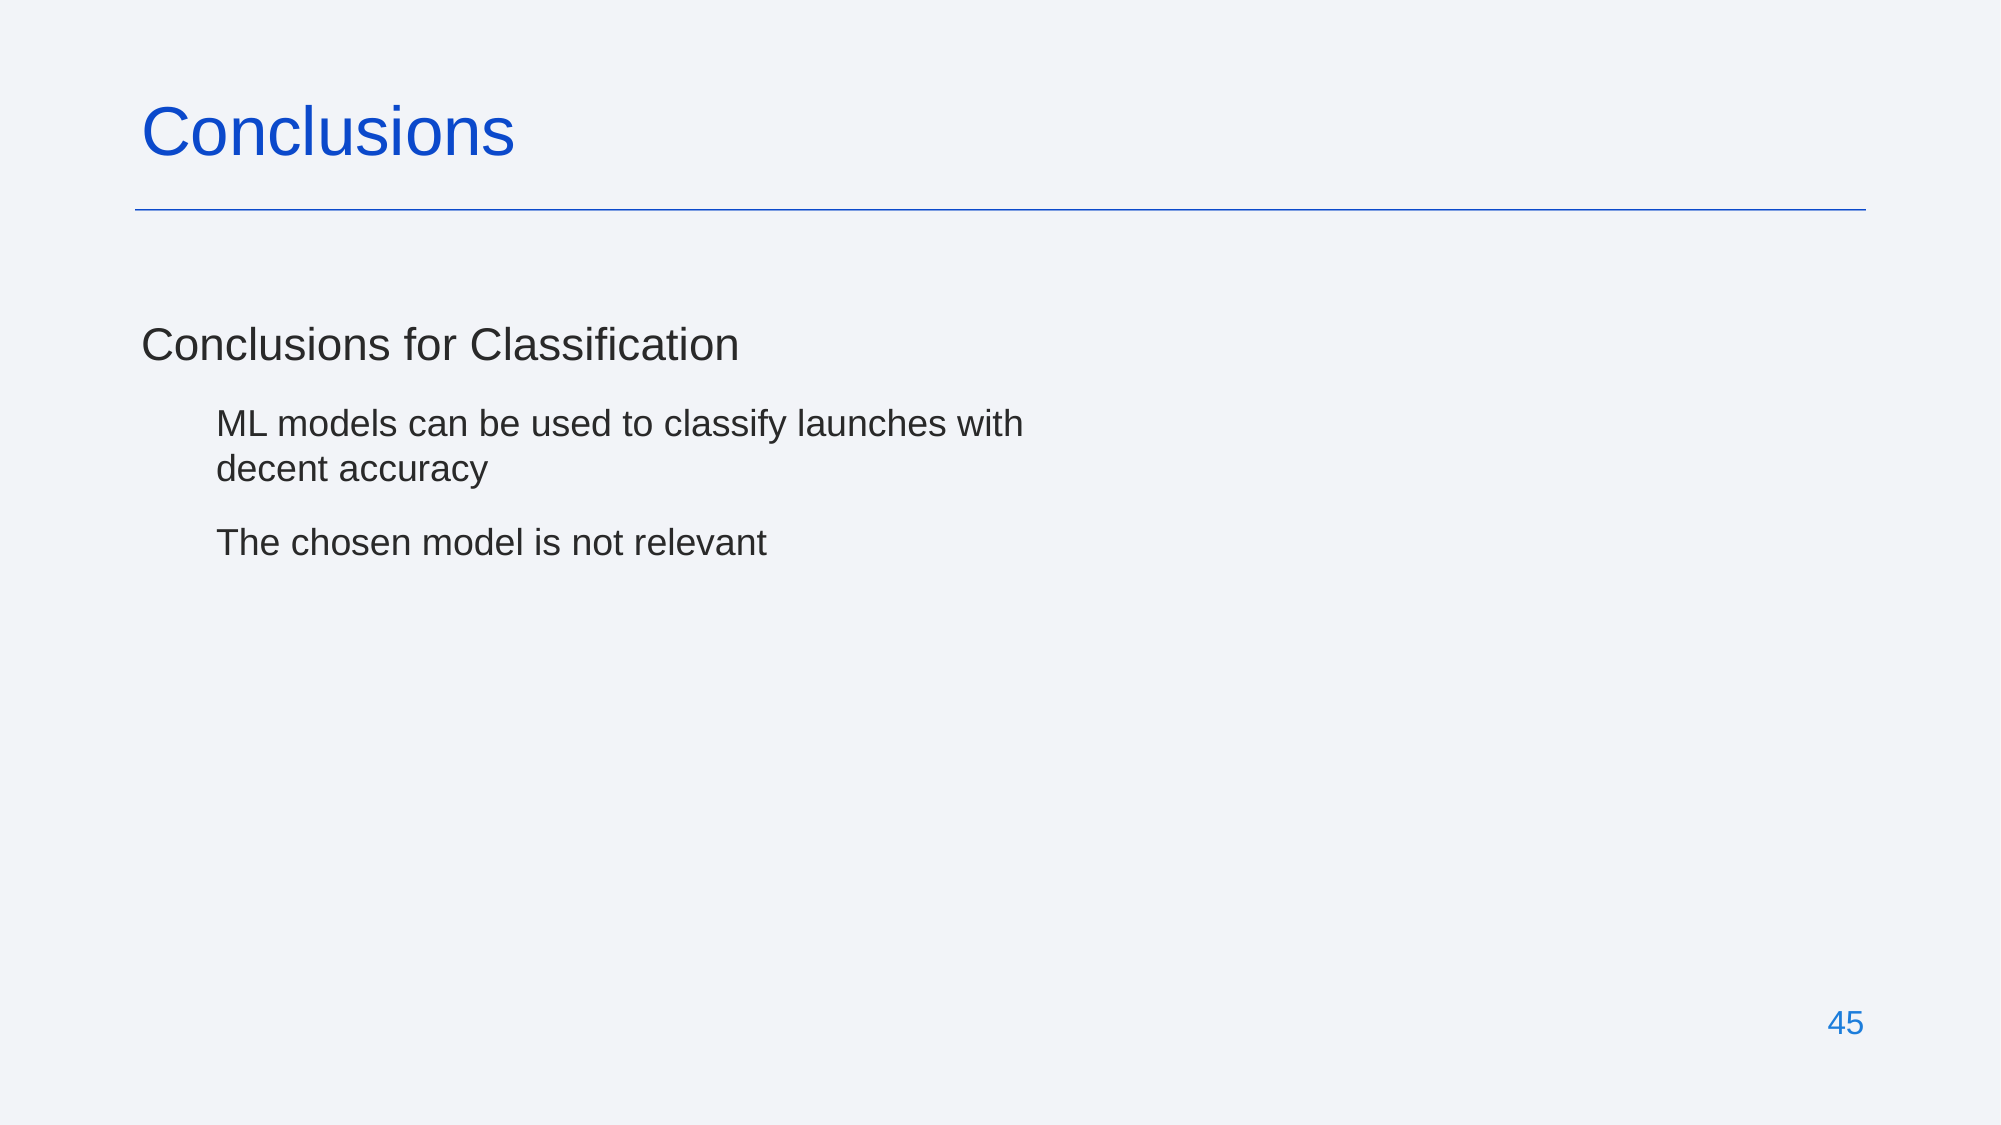

Conclusions
Conclusions for Classification
ML models can be used to classify launches with decent accuracy
The chosen model is not relevant
45